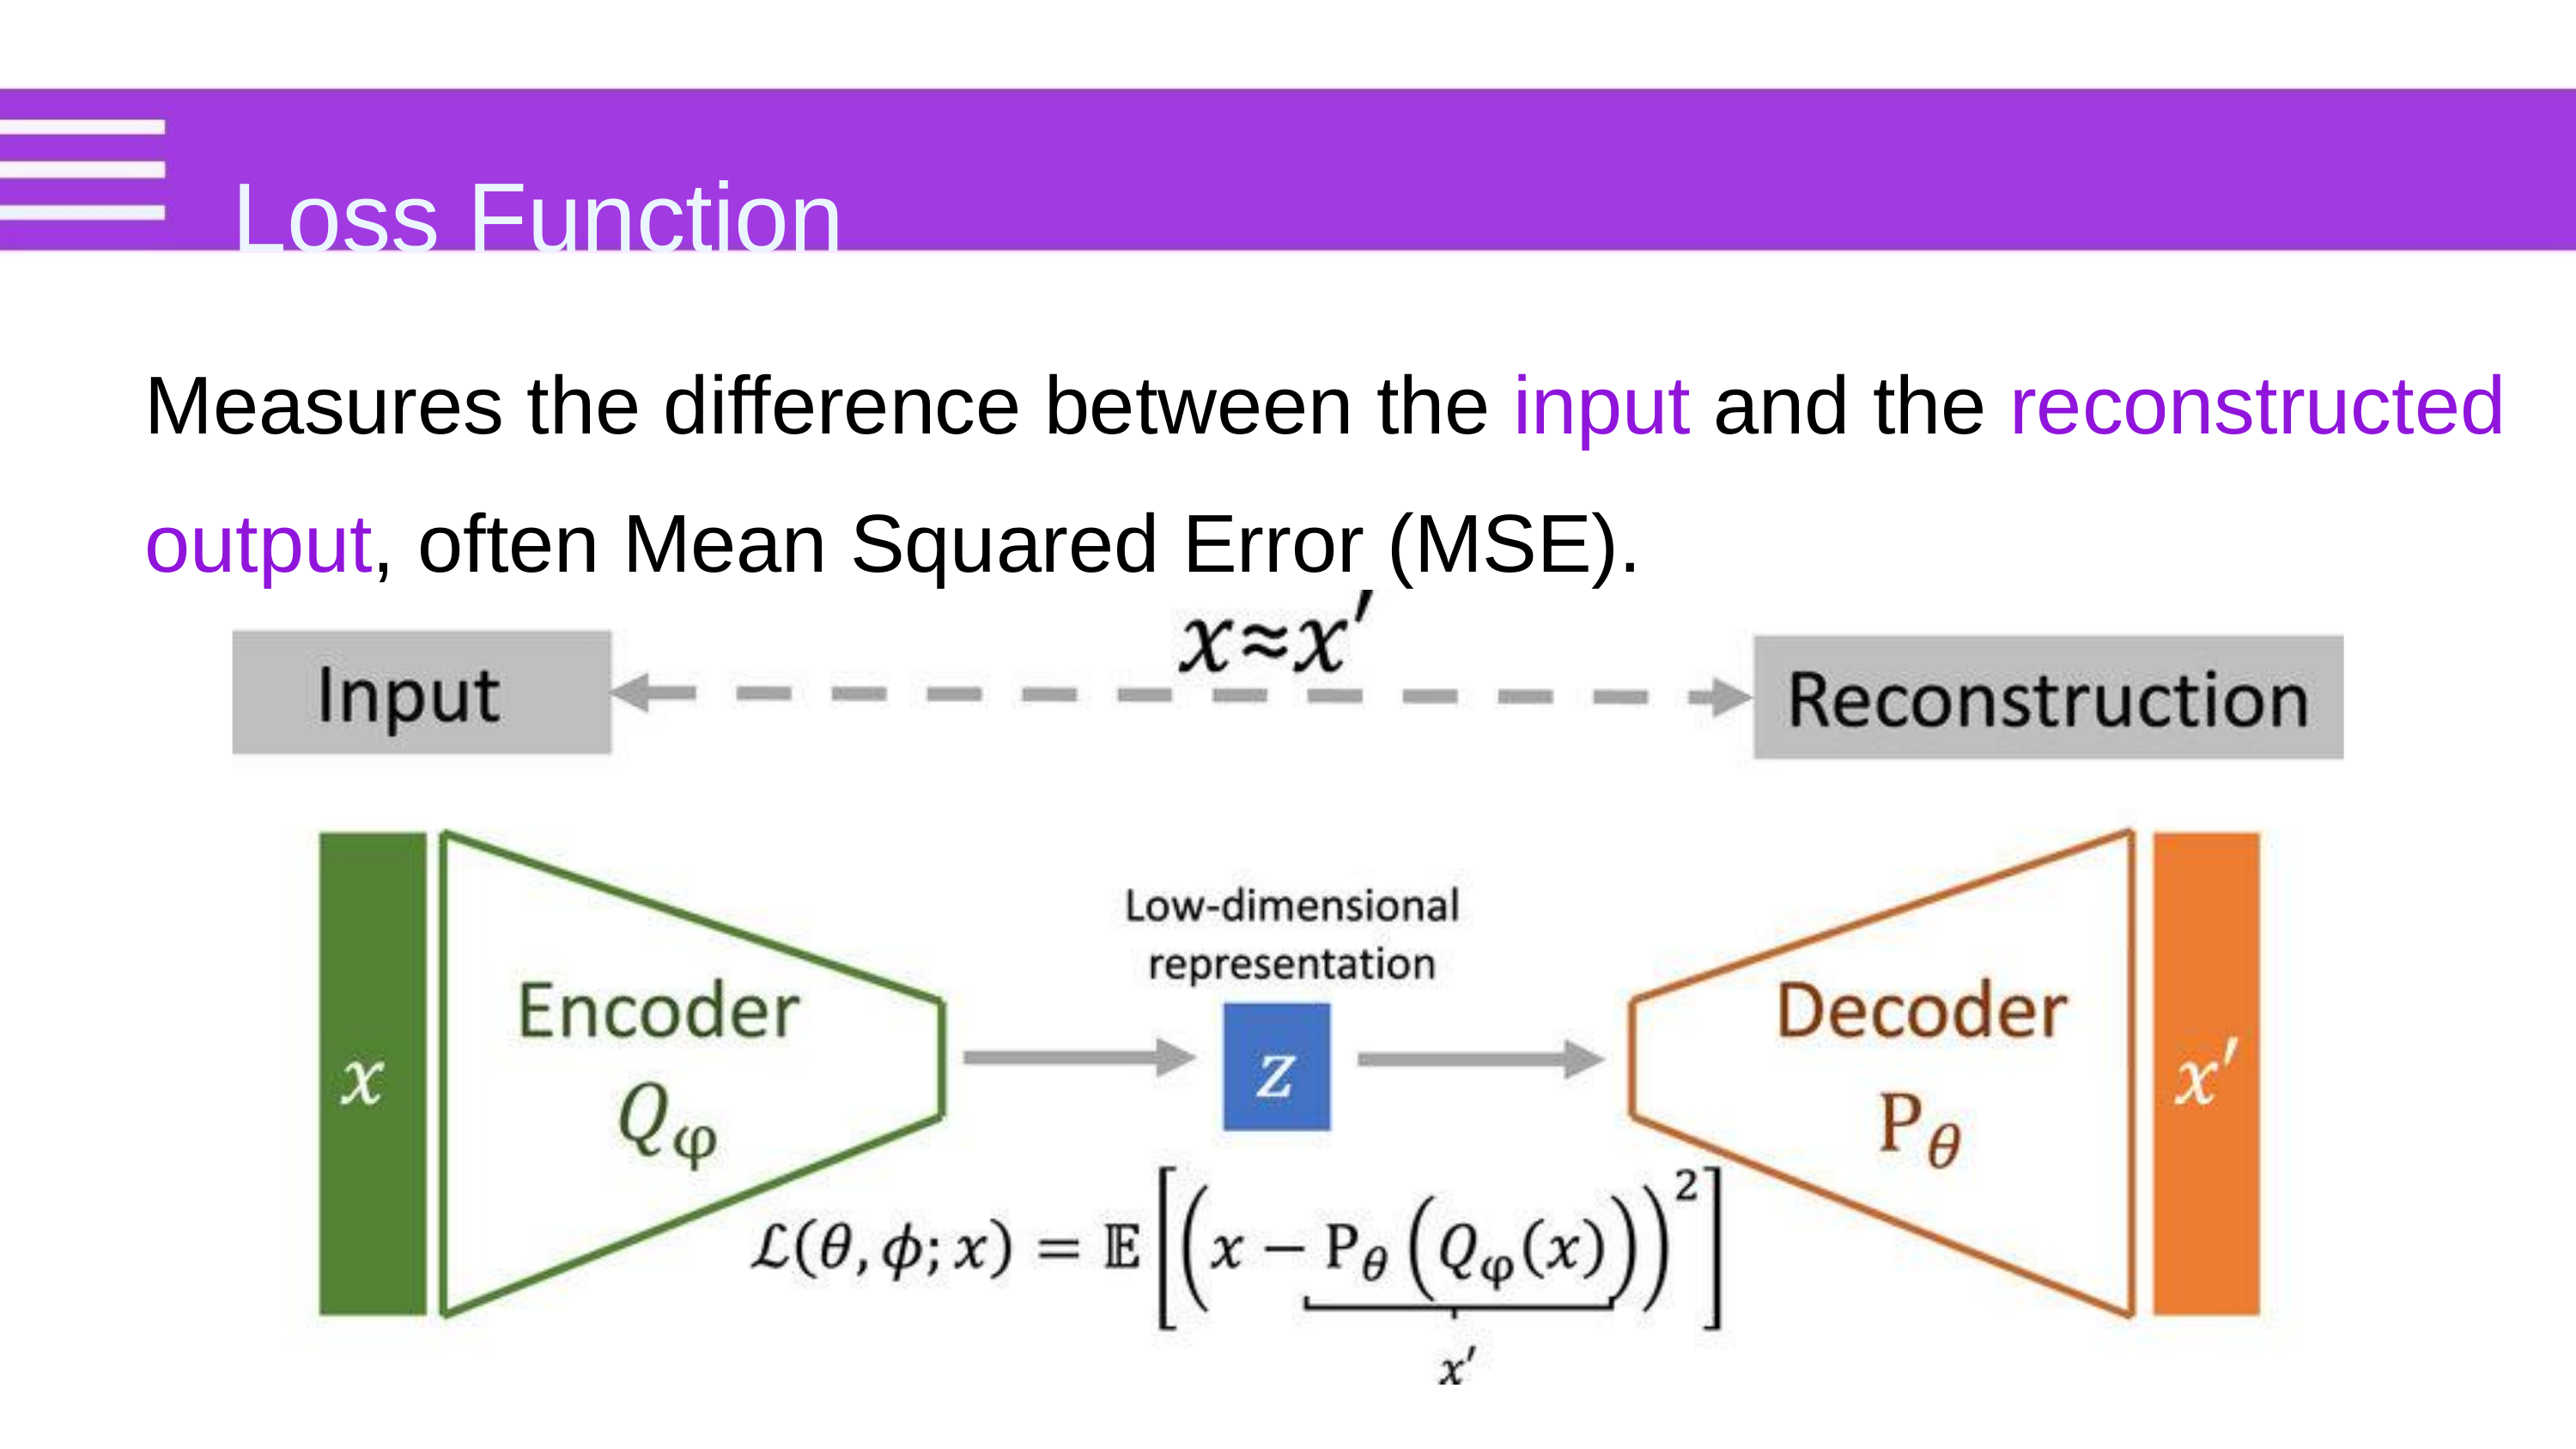

Loss Function
Measures the difference between the input and the reconstructed output, often Mean Squared Error (MSE).